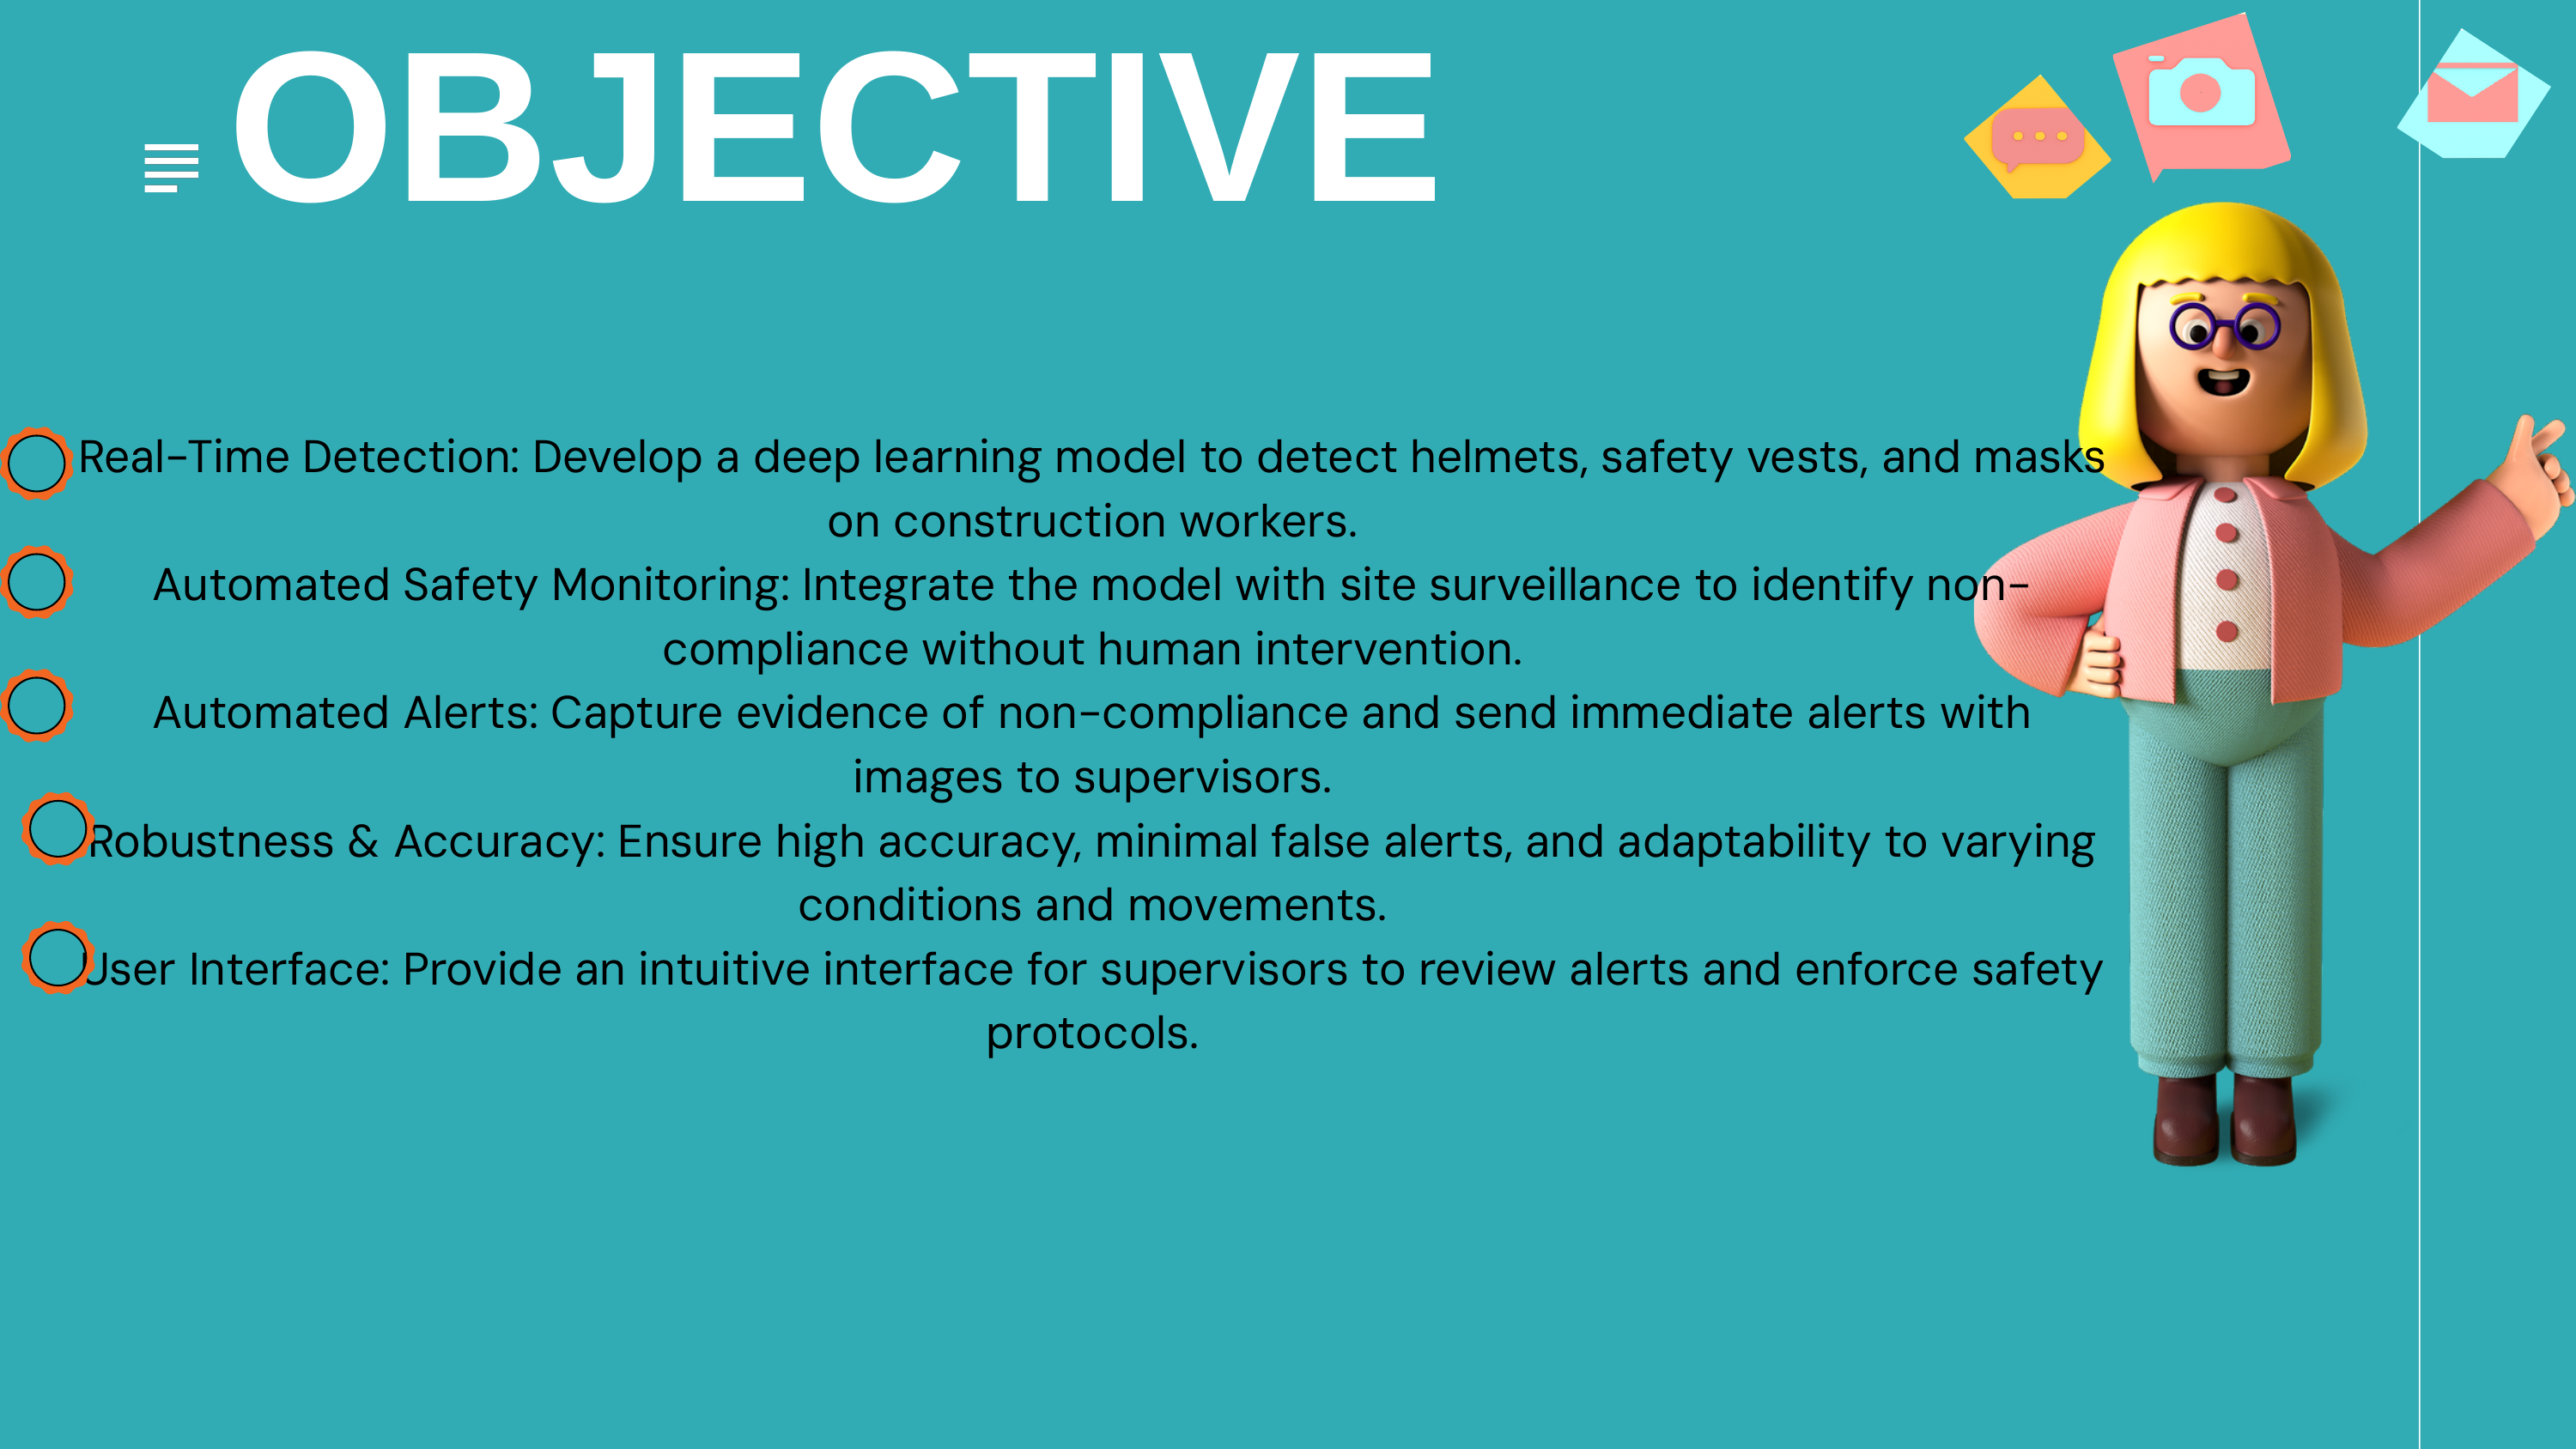

OBJECTIVE

Real-Time Detection: Develop a deep learning model to detect helmets, safety vests, and masks on construction workers.
Automated Safety Monitoring: Integrate the model with site surveillance to identify non-compliance without human intervention.
Automated Alerts: Capture evidence of non-compliance and send immediate alerts with images to supervisors.
Robustness & Accuracy: Ensure high accuracy, minimal false alerts, and adaptability to varying conditions and movements.
User Interface: Provide an intuitive interface for supervisors to review alerts and enforce safety protocols.